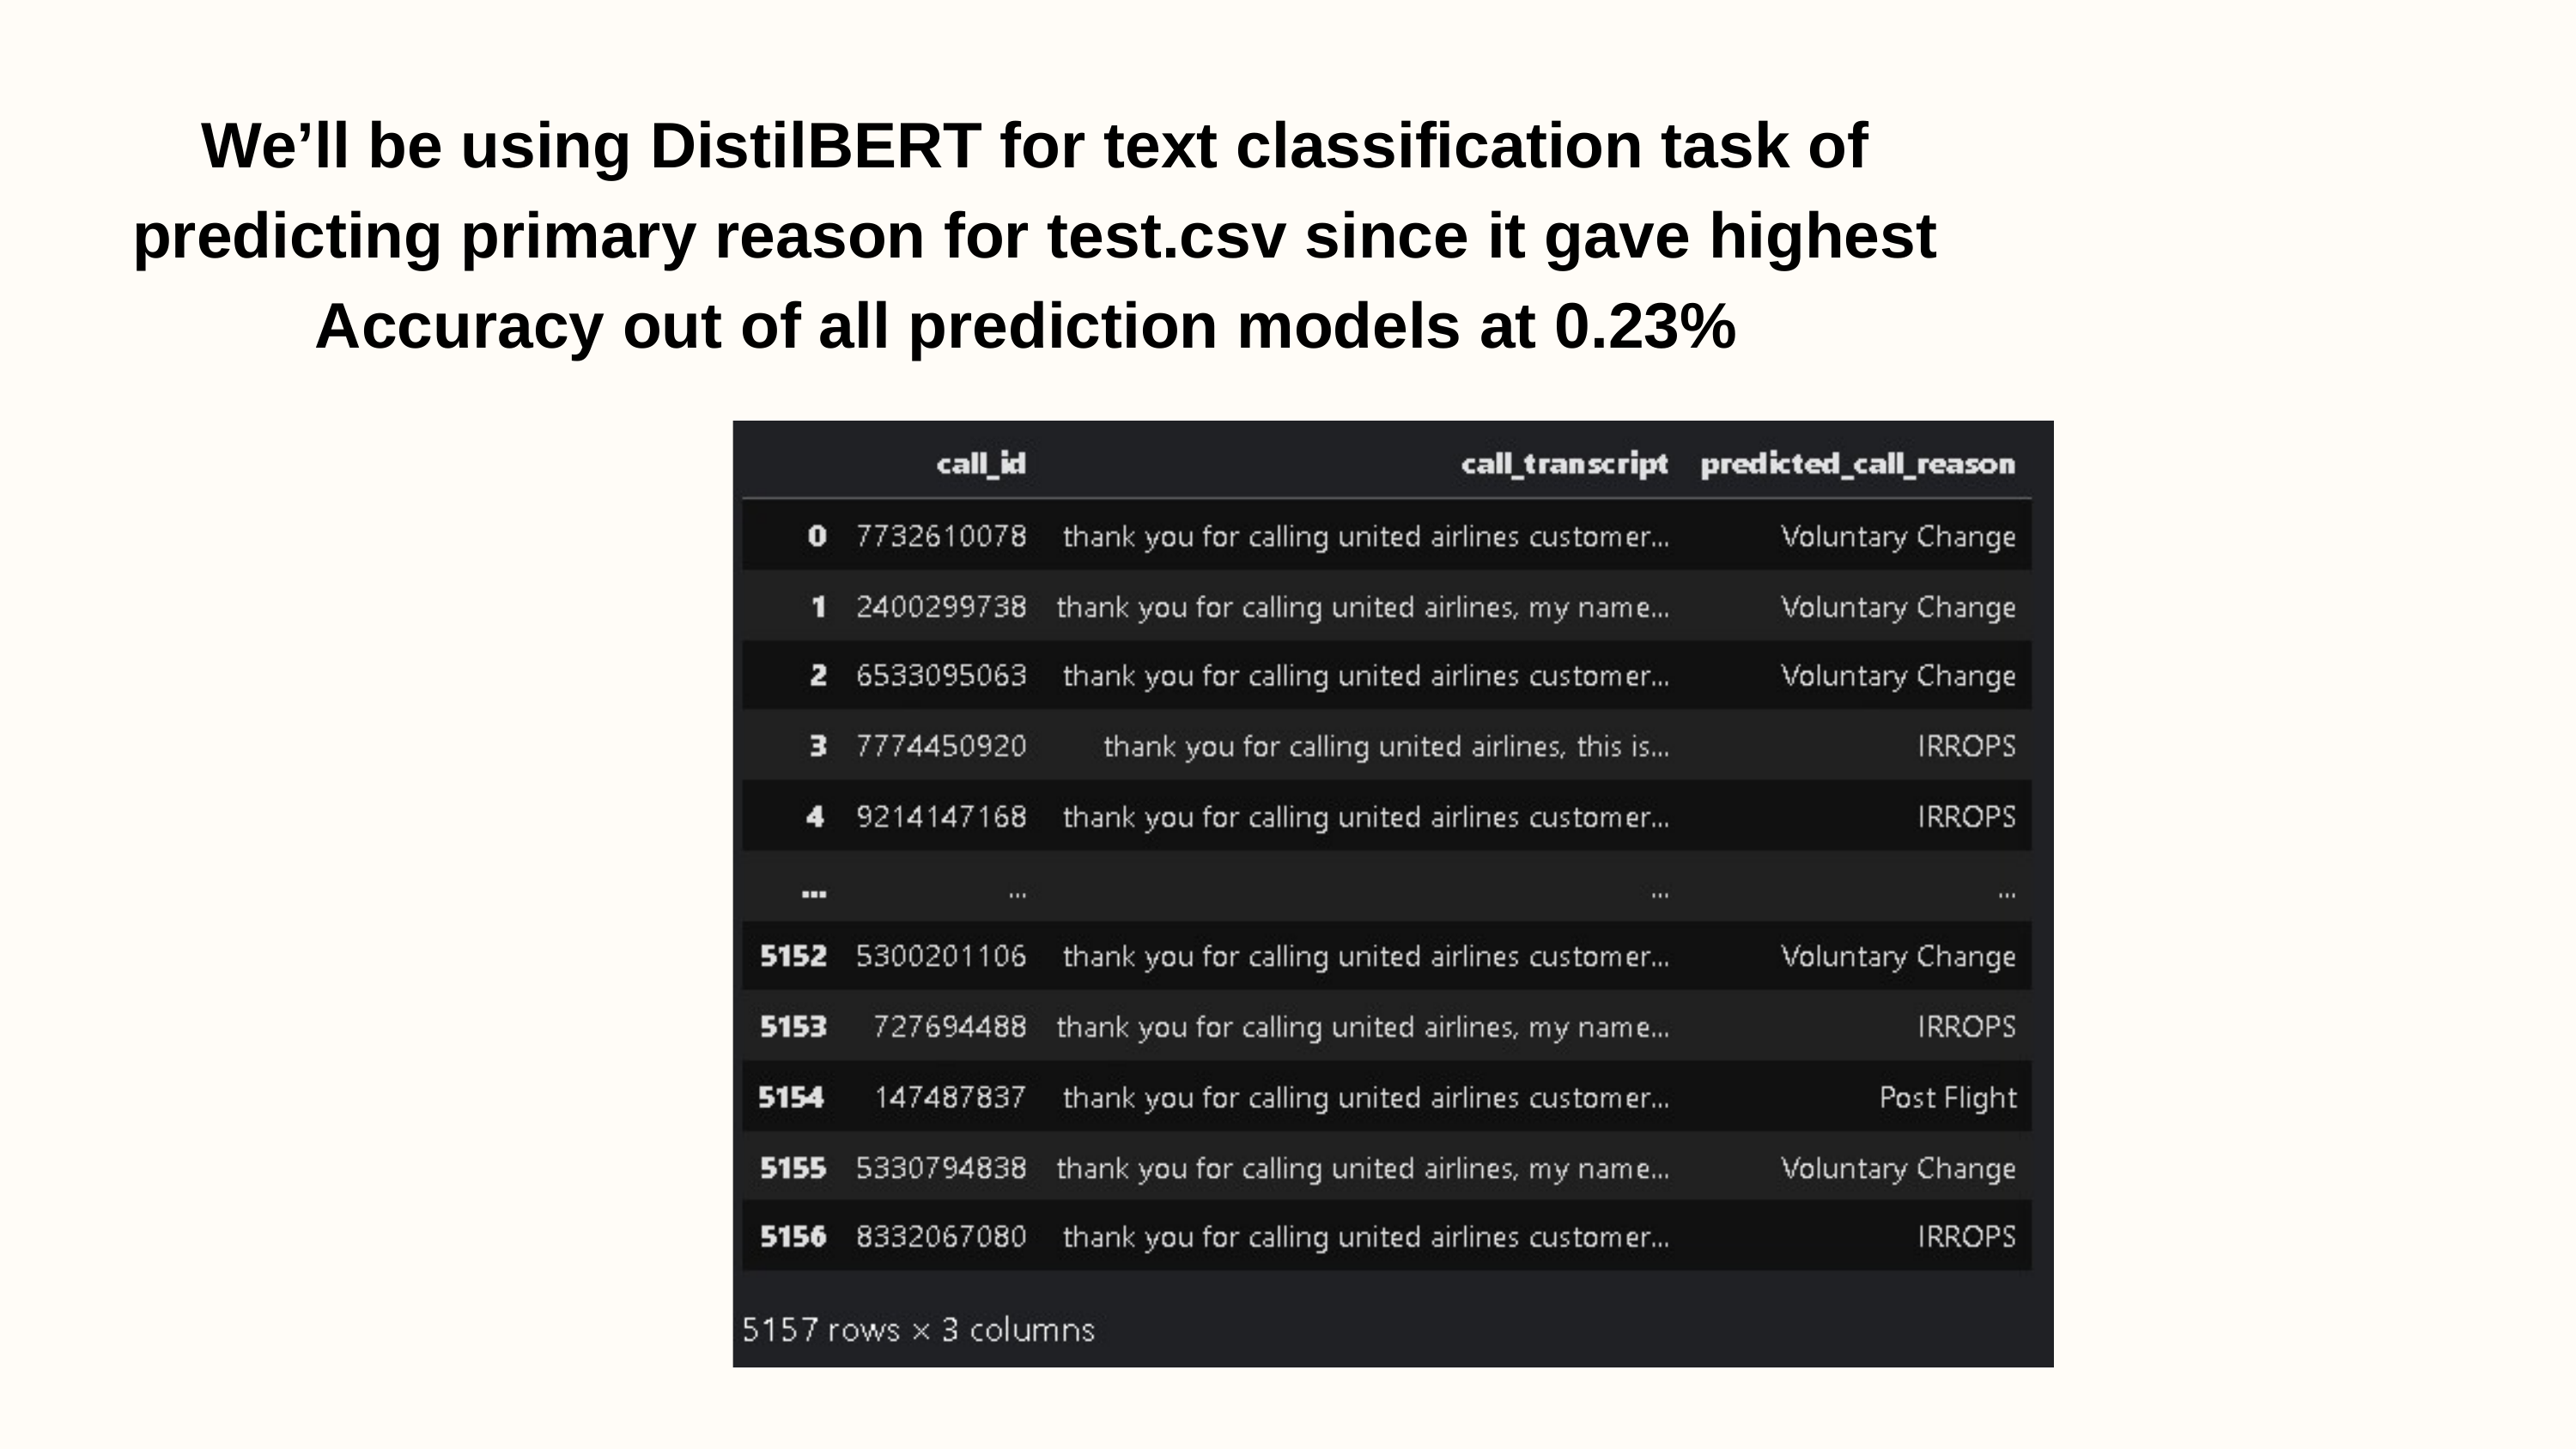

We’ll be using DistilBERT for text classification task of predicting primary reason for test.csv since it gave highest Accuracy out of all prediction models at 0.23%